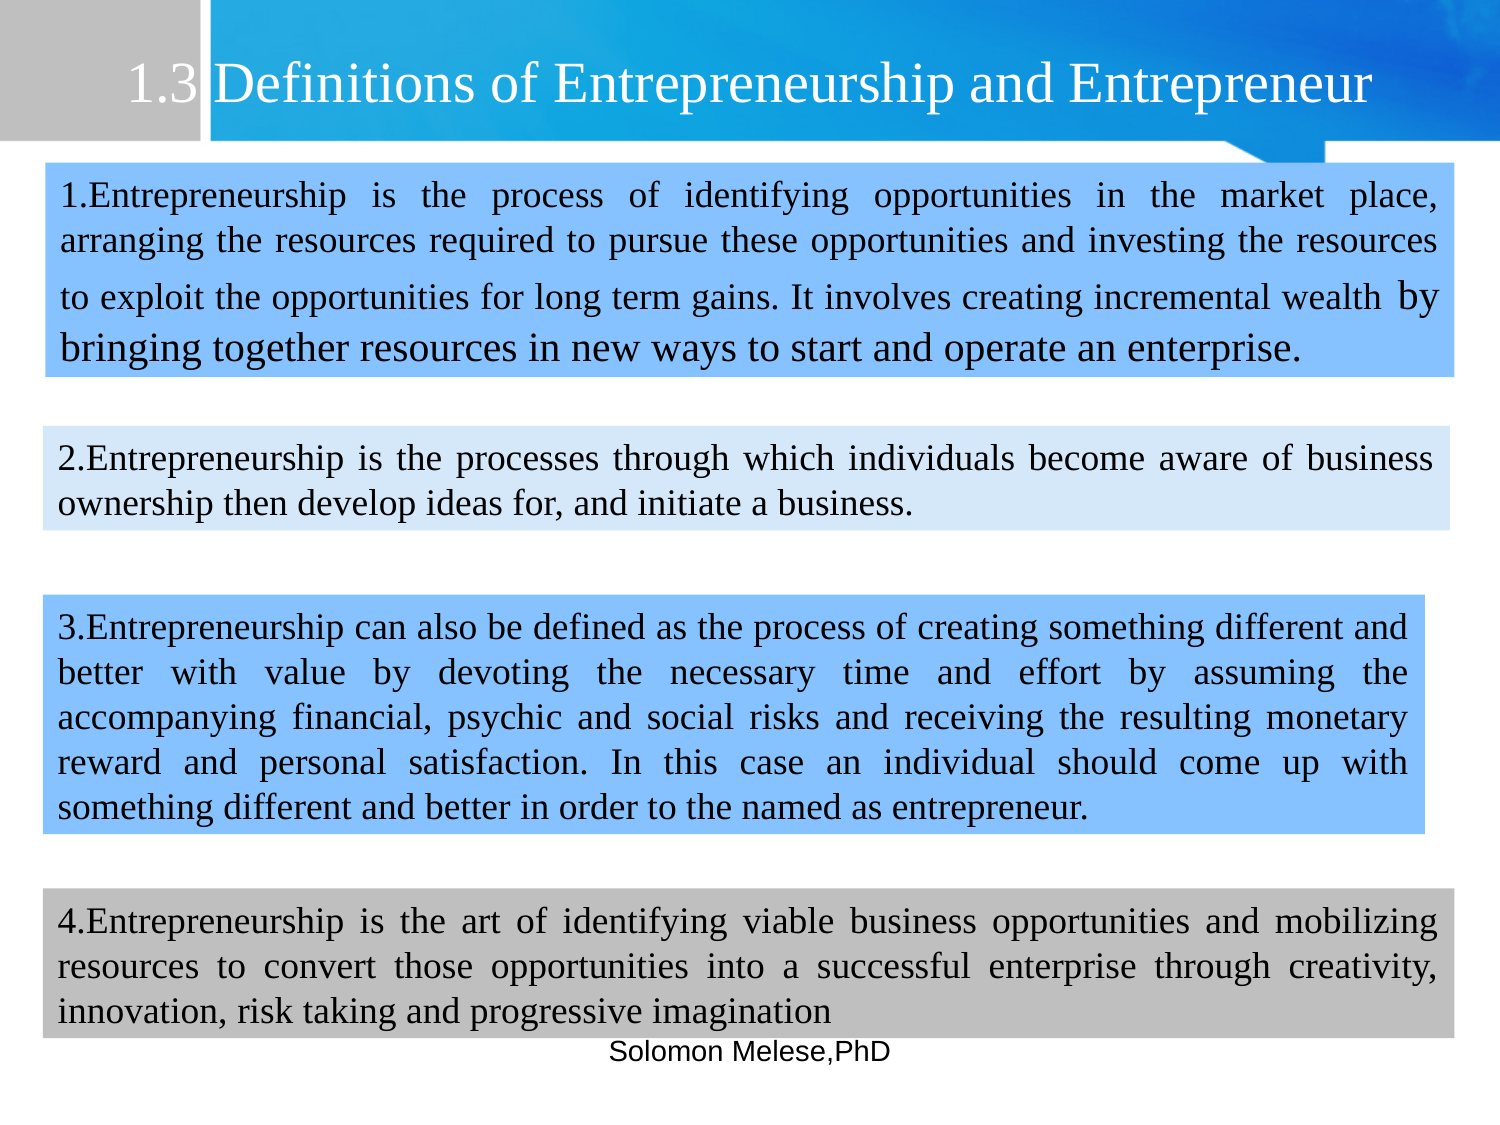

# 1.3 Definitions of Entrepreneurship and Entrepreneur

1.Entrepreneurship is the process of identifying opportunities in the market place, arranging the resources required to pursue these opportunities and investing the resources to exploit the opportunities for long term gains. It involves creating incremental wealth by bringing together resources in new ways to start and operate an enterprise.
2.Entrepreneurship is the processes through which individuals become aware of business ownership then develop ideas for, and initiate a business.
3.Entrepreneurship can also be defined as the process of creating something different and better with value by devoting the necessary time and effort by assuming the accompanying financial, psychic and social risks and receiving the resulting monetary reward and personal satisfaction. In this case an individual should come up with something different and better in order to the named as entrepreneur.
4.Entrepreneurship is the art of identifying viable business opportunities and mobilizing resources to convert those opportunities into a successful enterprise through creativity, innovation, risk taking and progressive imagination
Solomon Melese,PhD
6